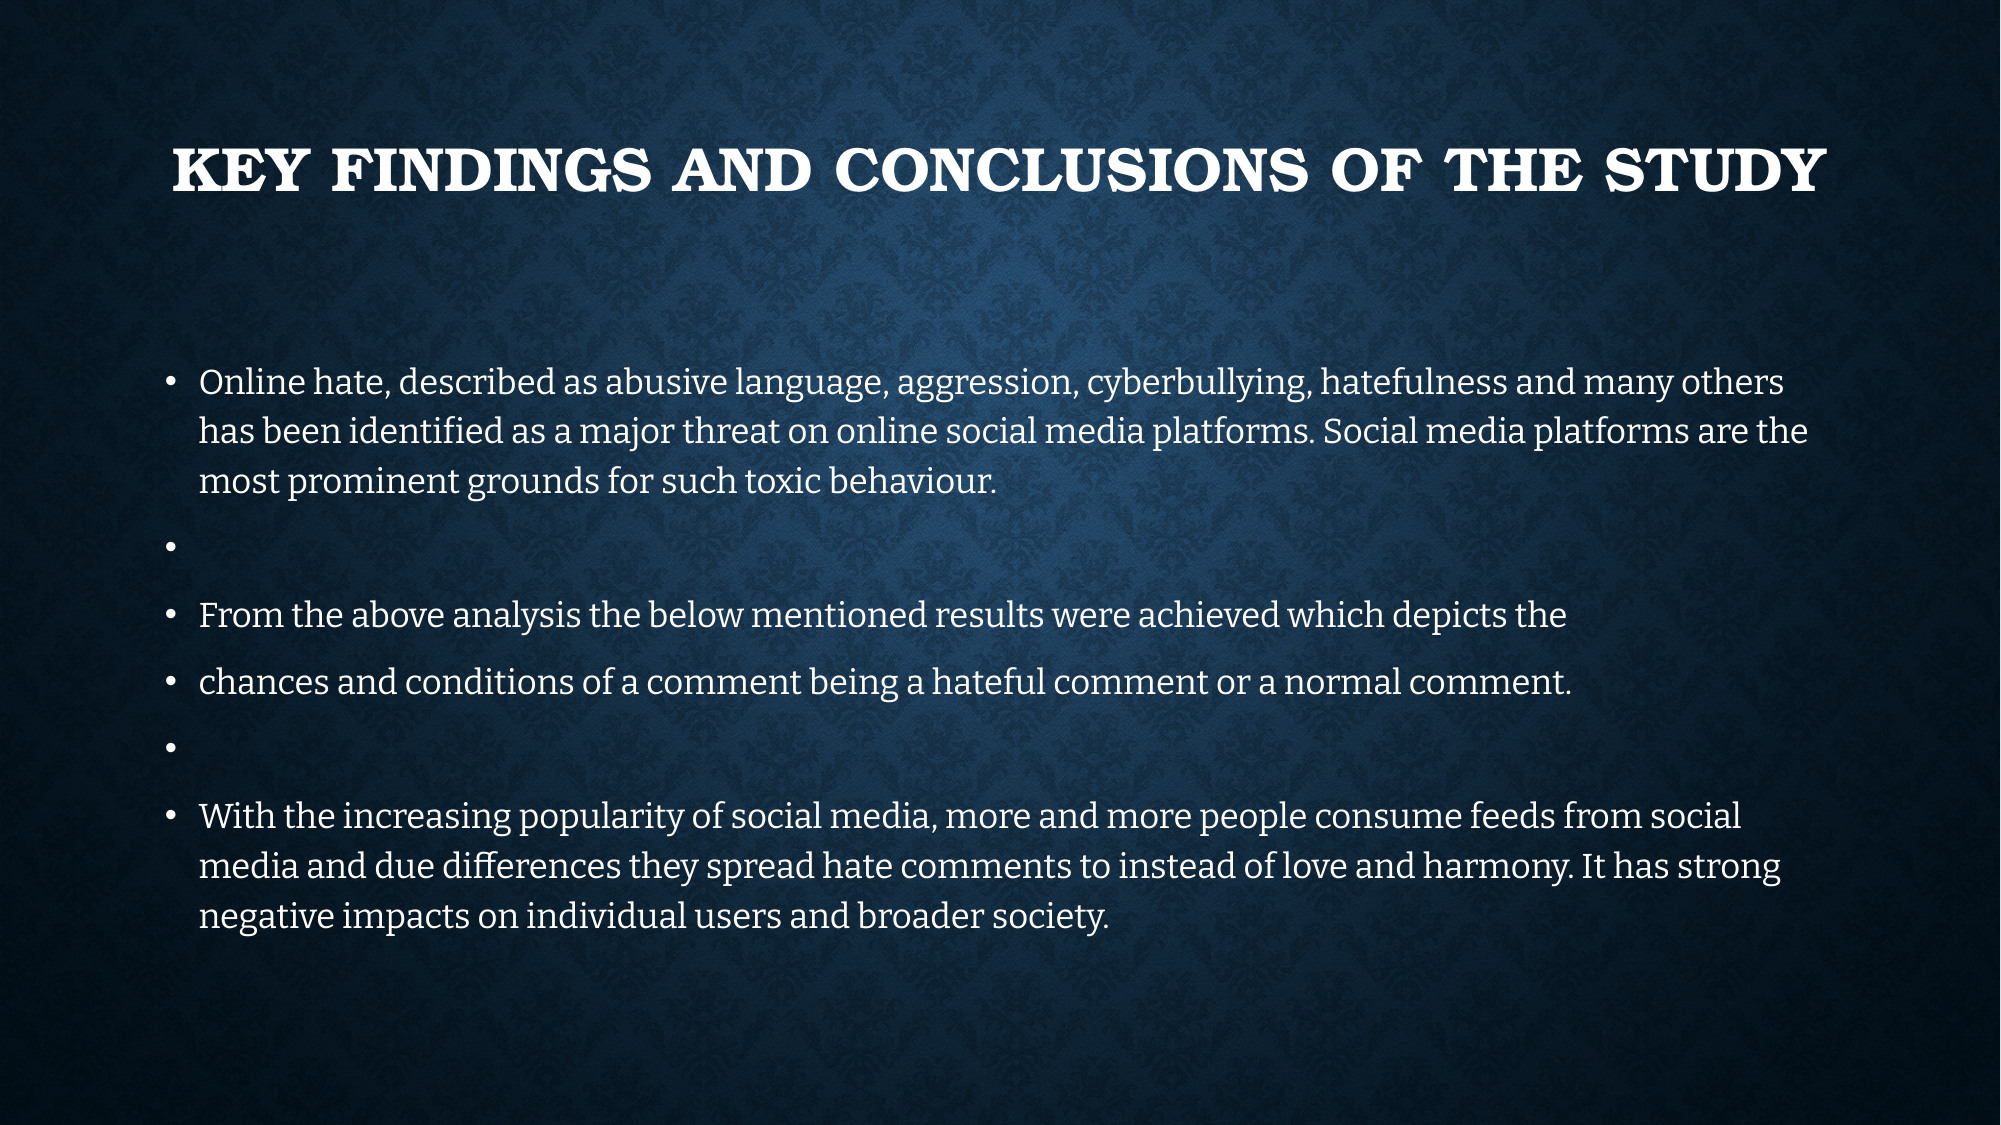

# Key Findings and Conclusions of the Study
Online hate, described as abusive language, aggression, cyberbullying, hatefulness and many others has been identified as a major threat on online social media platforms. Social media platforms are the most prominent grounds for such toxic behaviour.

From the above analysis the below mentioned results were achieved which depicts the
chances and conditions of a comment being a hateful comment or a normal comment.

With the increasing popularity of social media, more and more people consume feeds from social media and due differences they spread hate comments to instead of love and harmony. It has strong negative impacts on individual users and broader society.